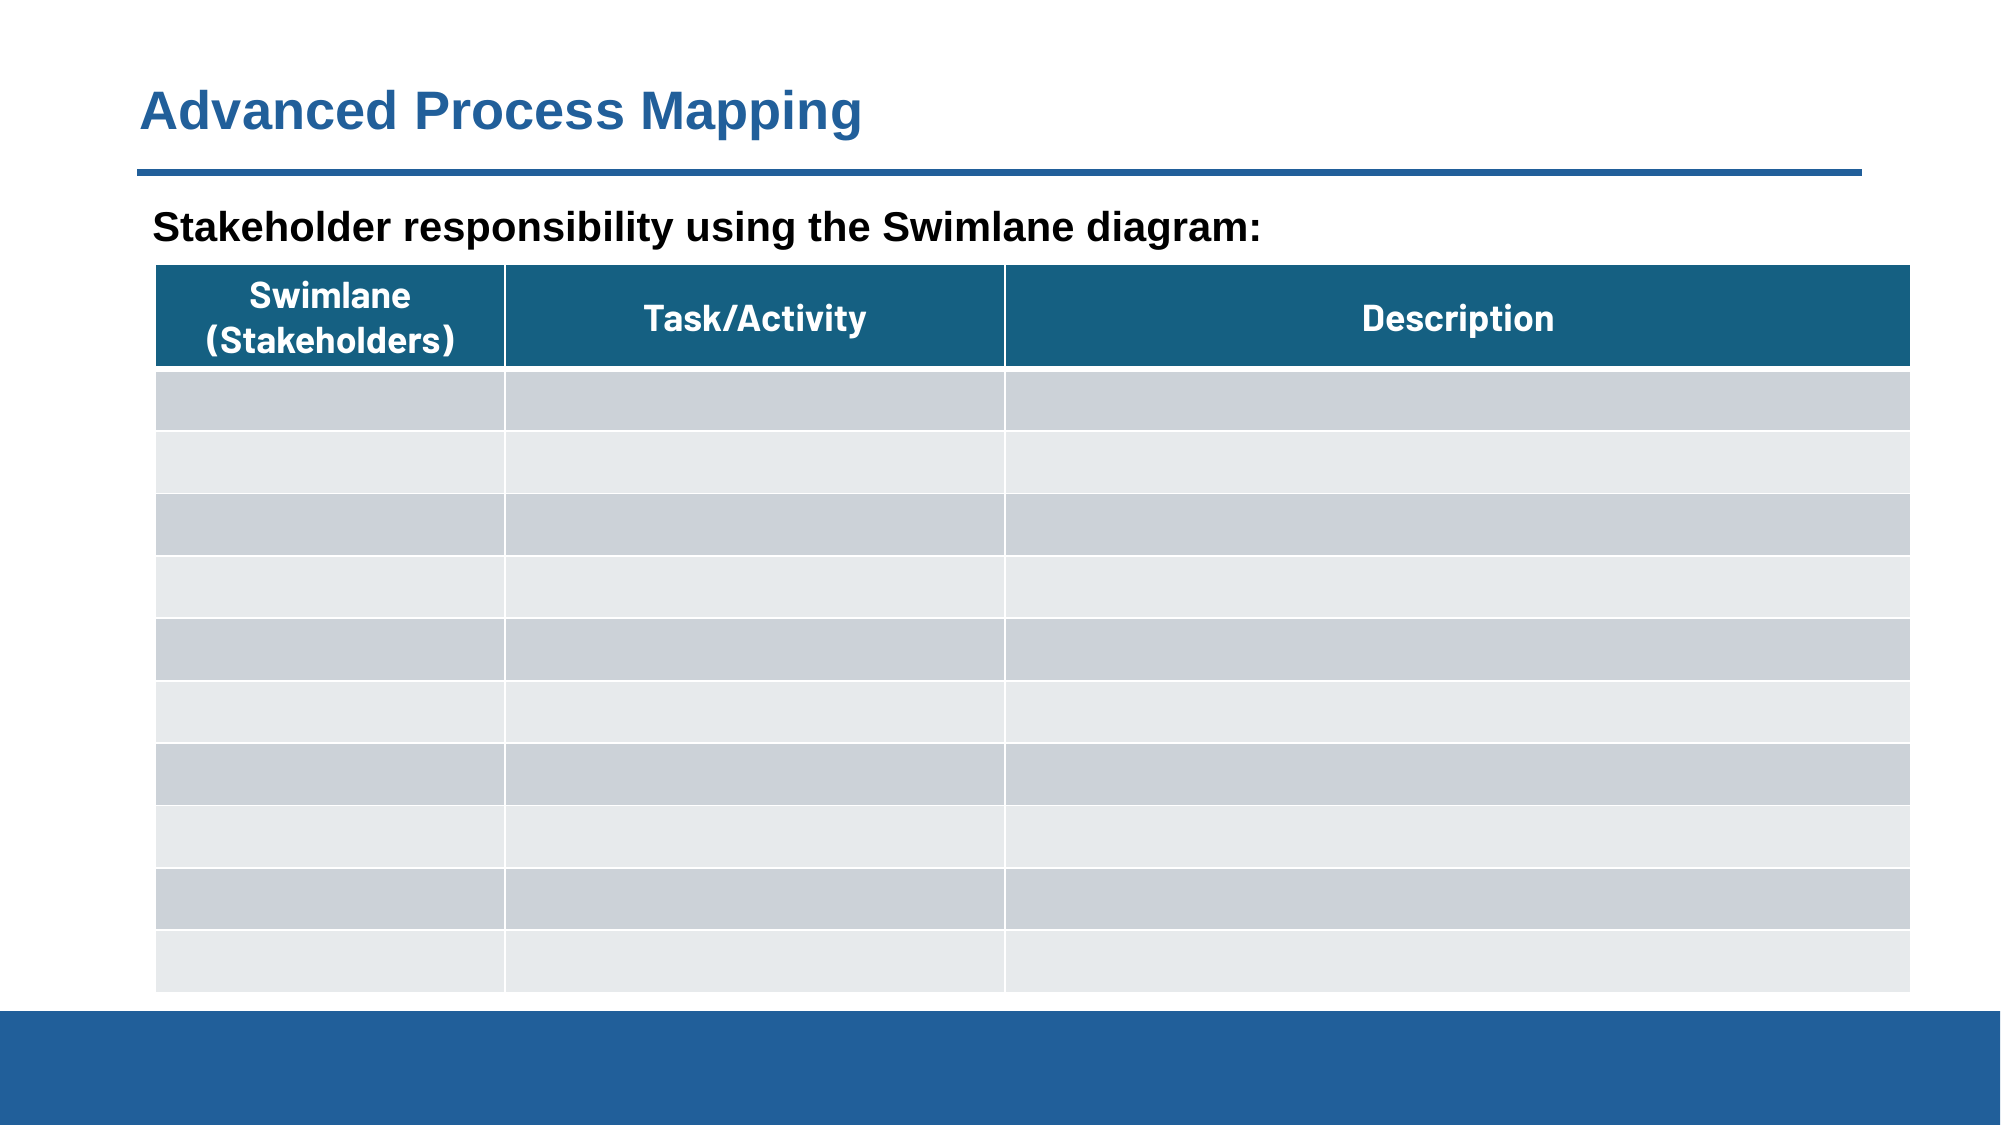

# Advanced Process Mapping
Stakeholder responsibility using the Swimlane diagram:

| Swimlane (Stakeholders) | Task/Activity | Description |
| --- | --- | --- |
|  |  |  |
|  |  |  |
|  |  |  |
|  |  |  |
|  |  |  |
|  |  |  |
|  |  |  |
|  |  |  |
|  |  |  |
|  |  |  |